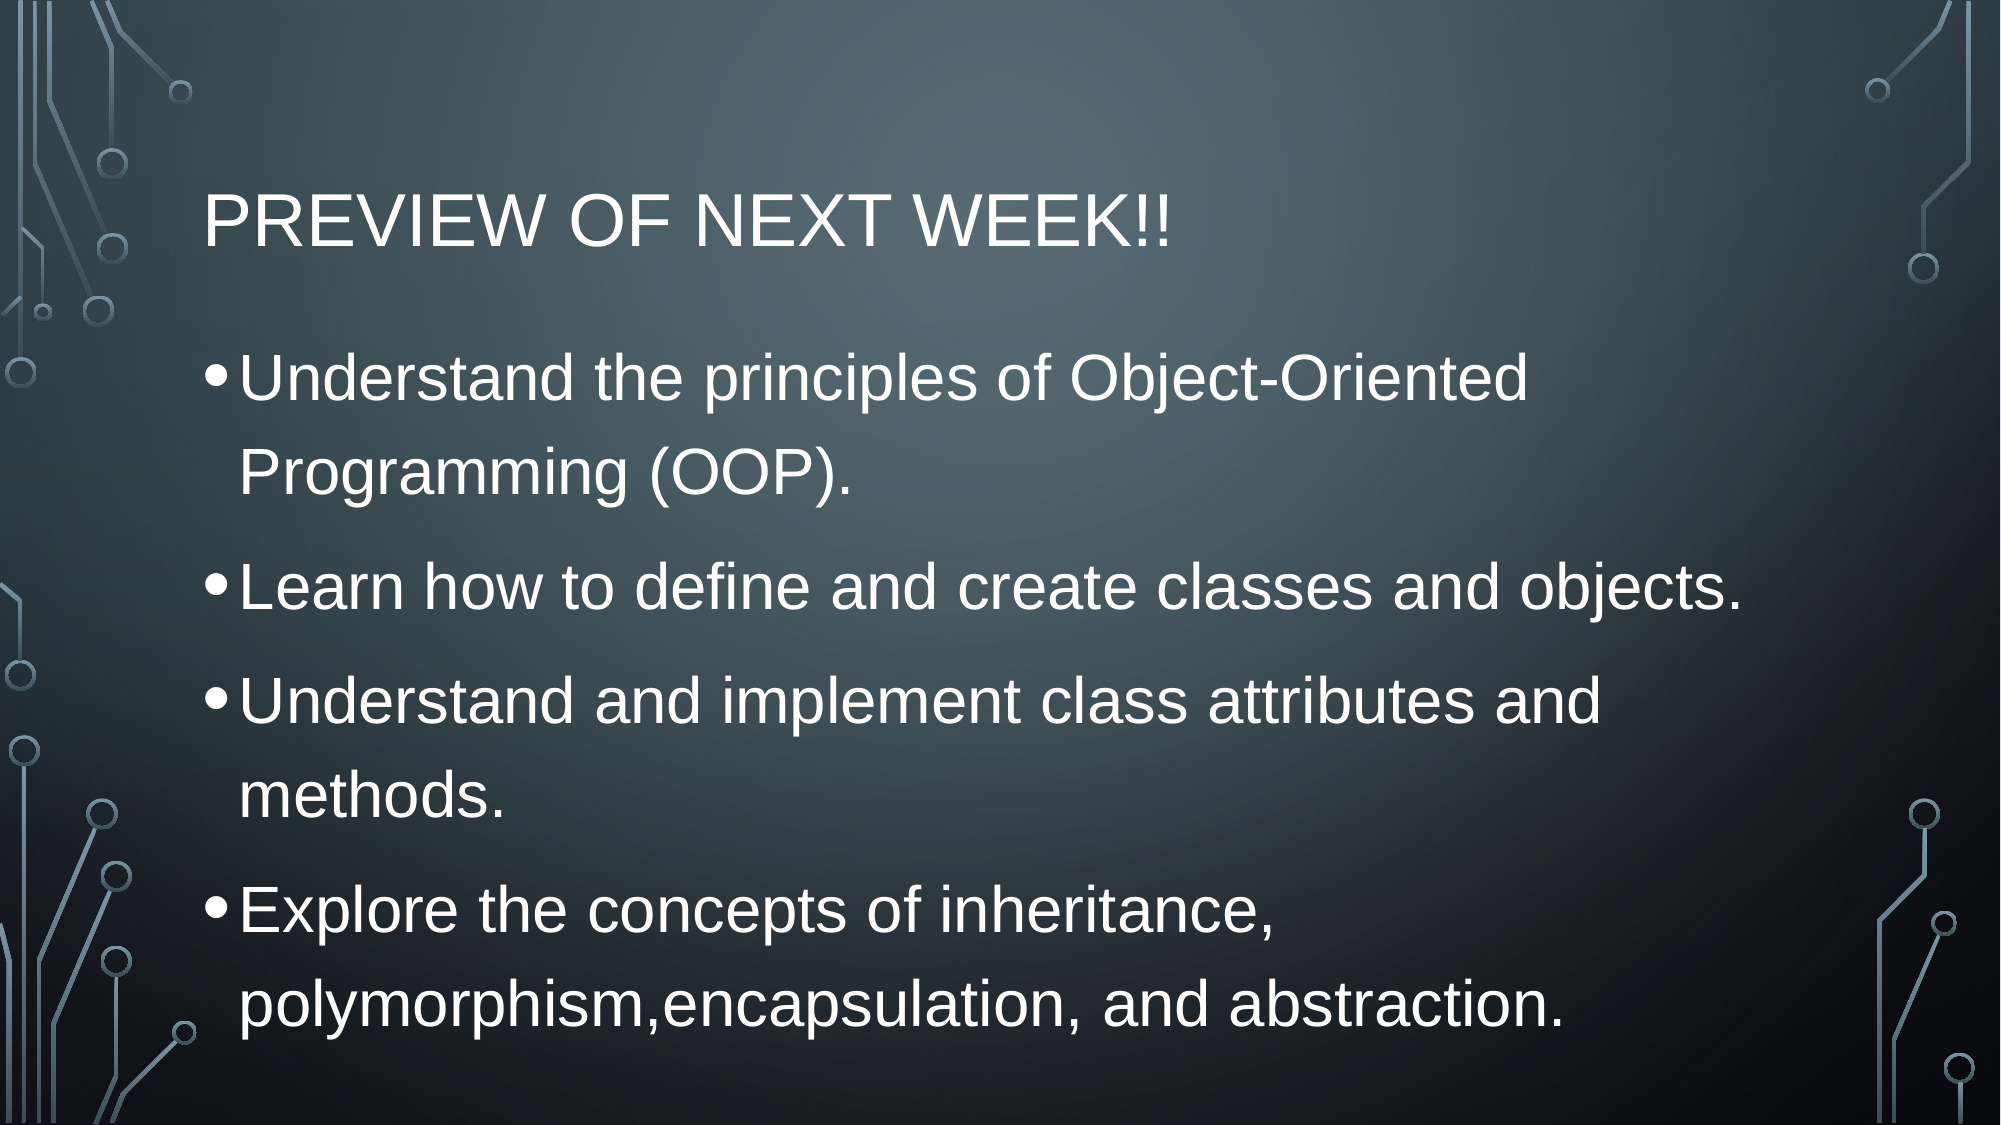

# Preview of Next Week!!
Understand the principles of Object-Oriented Programming (OOP).
Learn how to define and create classes and objects.
Understand and implement class attributes and methods.
Explore the concepts of inheritance, polymorphism,encapsulation, and abstraction.